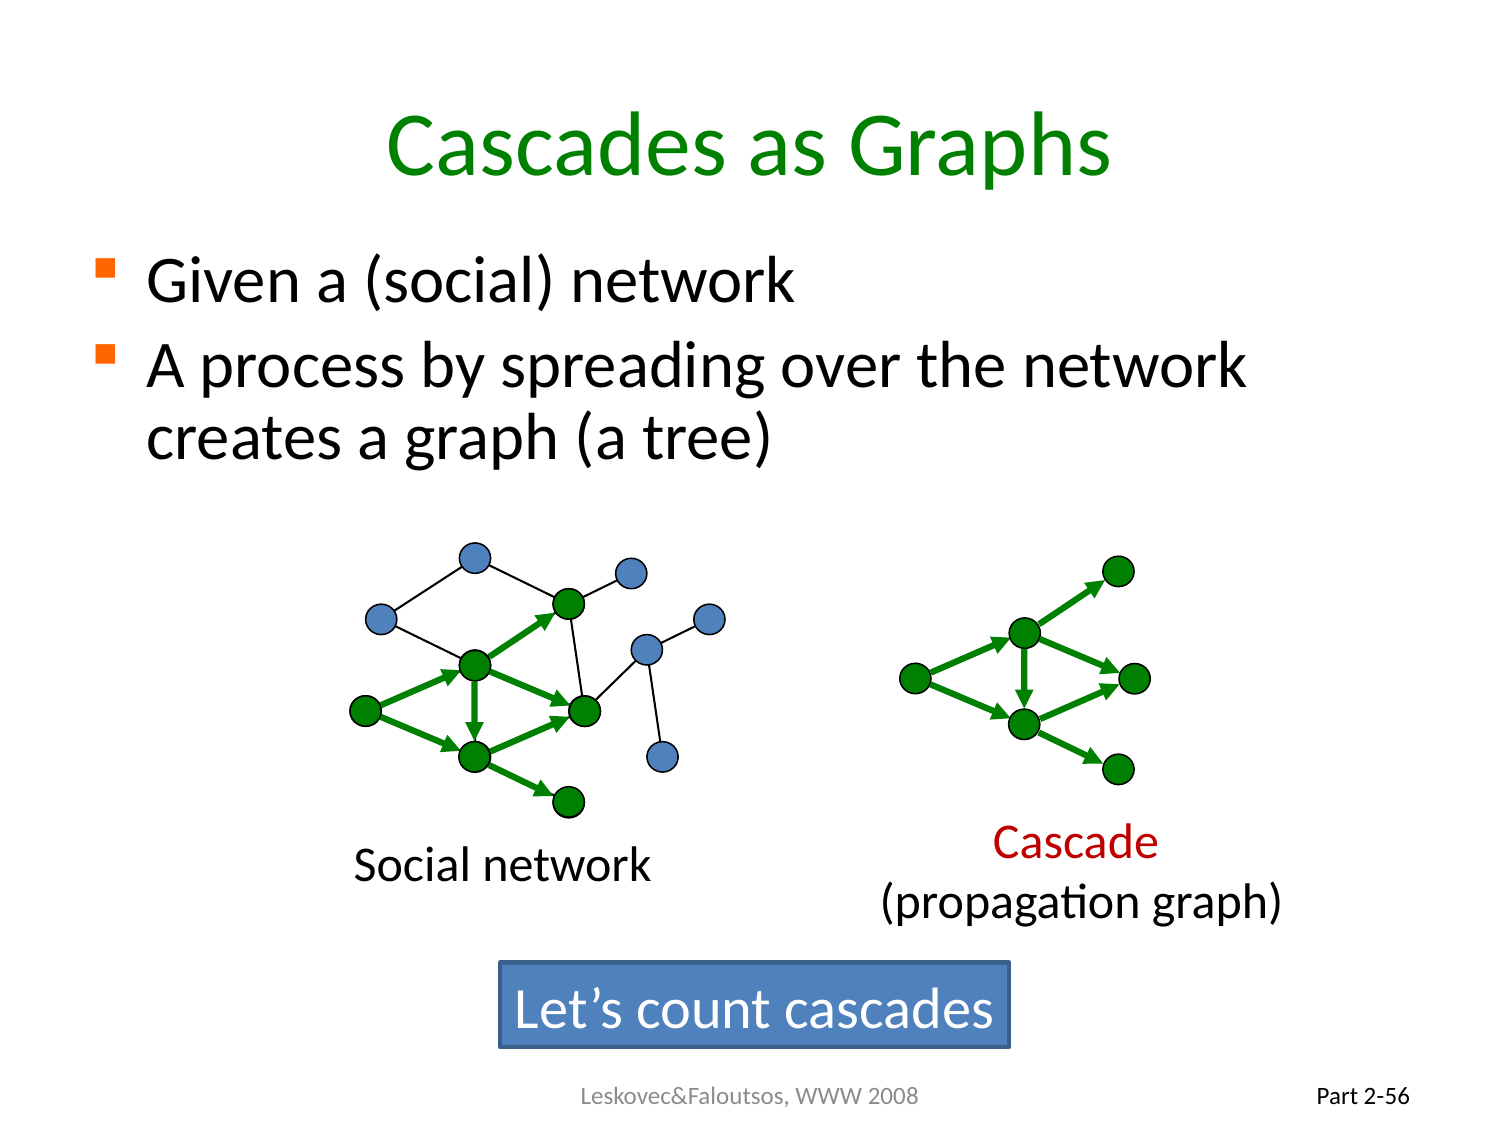

# Cascades as Graphs
Given a (social) network
A process by spreading over the network creates a graph (a tree)

Cascade
(propagation graph)
Social network
Let’s count cascades
Leskovec&Faloutsos, WWW 2008
Part 2-56